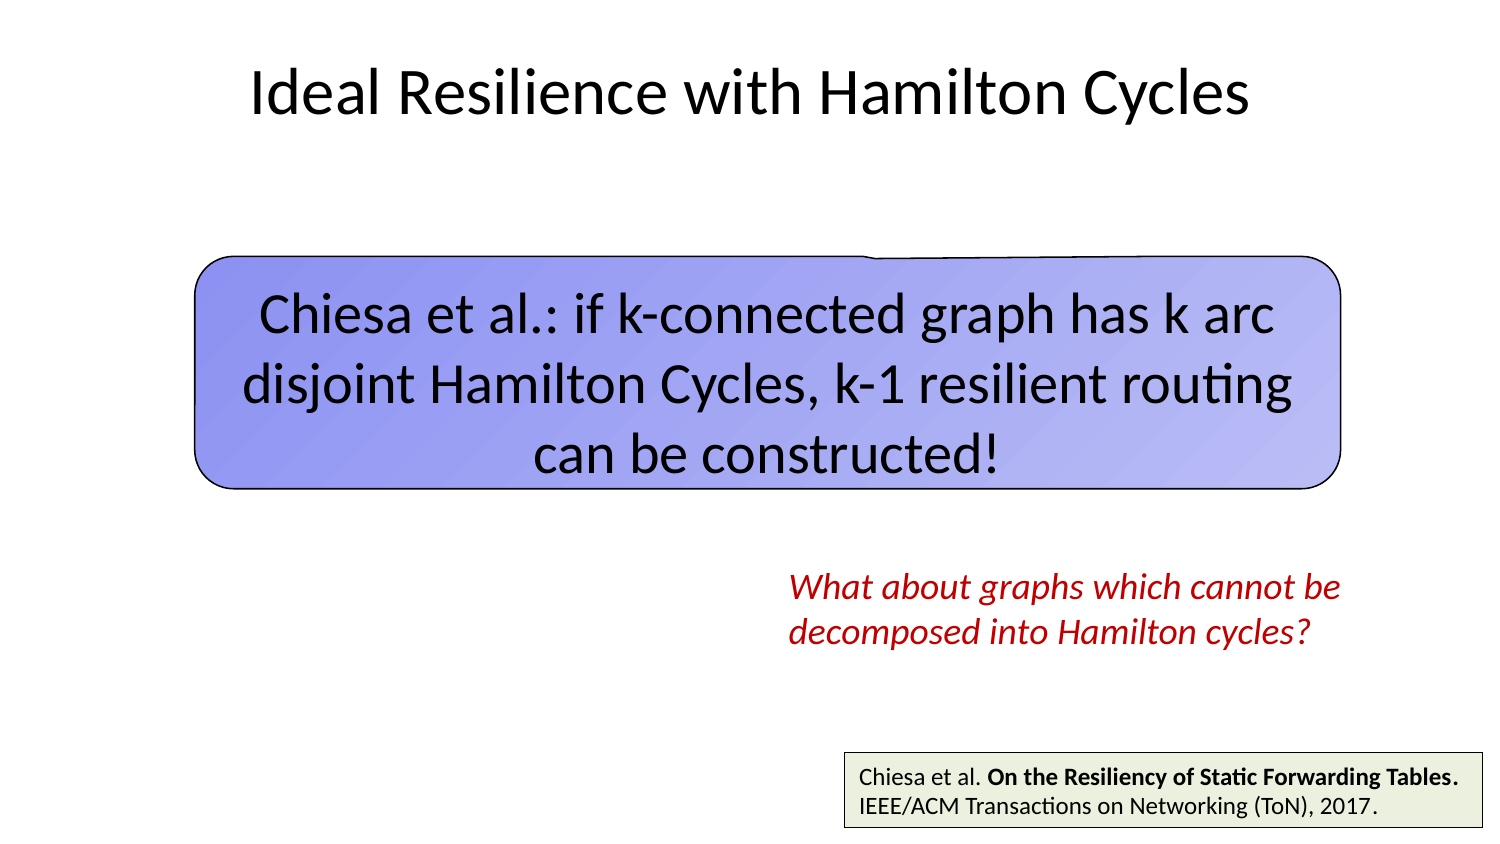

# Ideal Resilience with Hamilton Cycles
Chiesa et al.: if k-connected graph has k arc disjoint Hamilton Cycles, k-1 resilient routing can be constructed!
What about graphs which cannot be decomposed into Hamilton cycles?
Chiesa et al. On the Resiliency of Static Forwarding Tables.  IEEE/ACM Transactions on Networking (ToN), 2017.